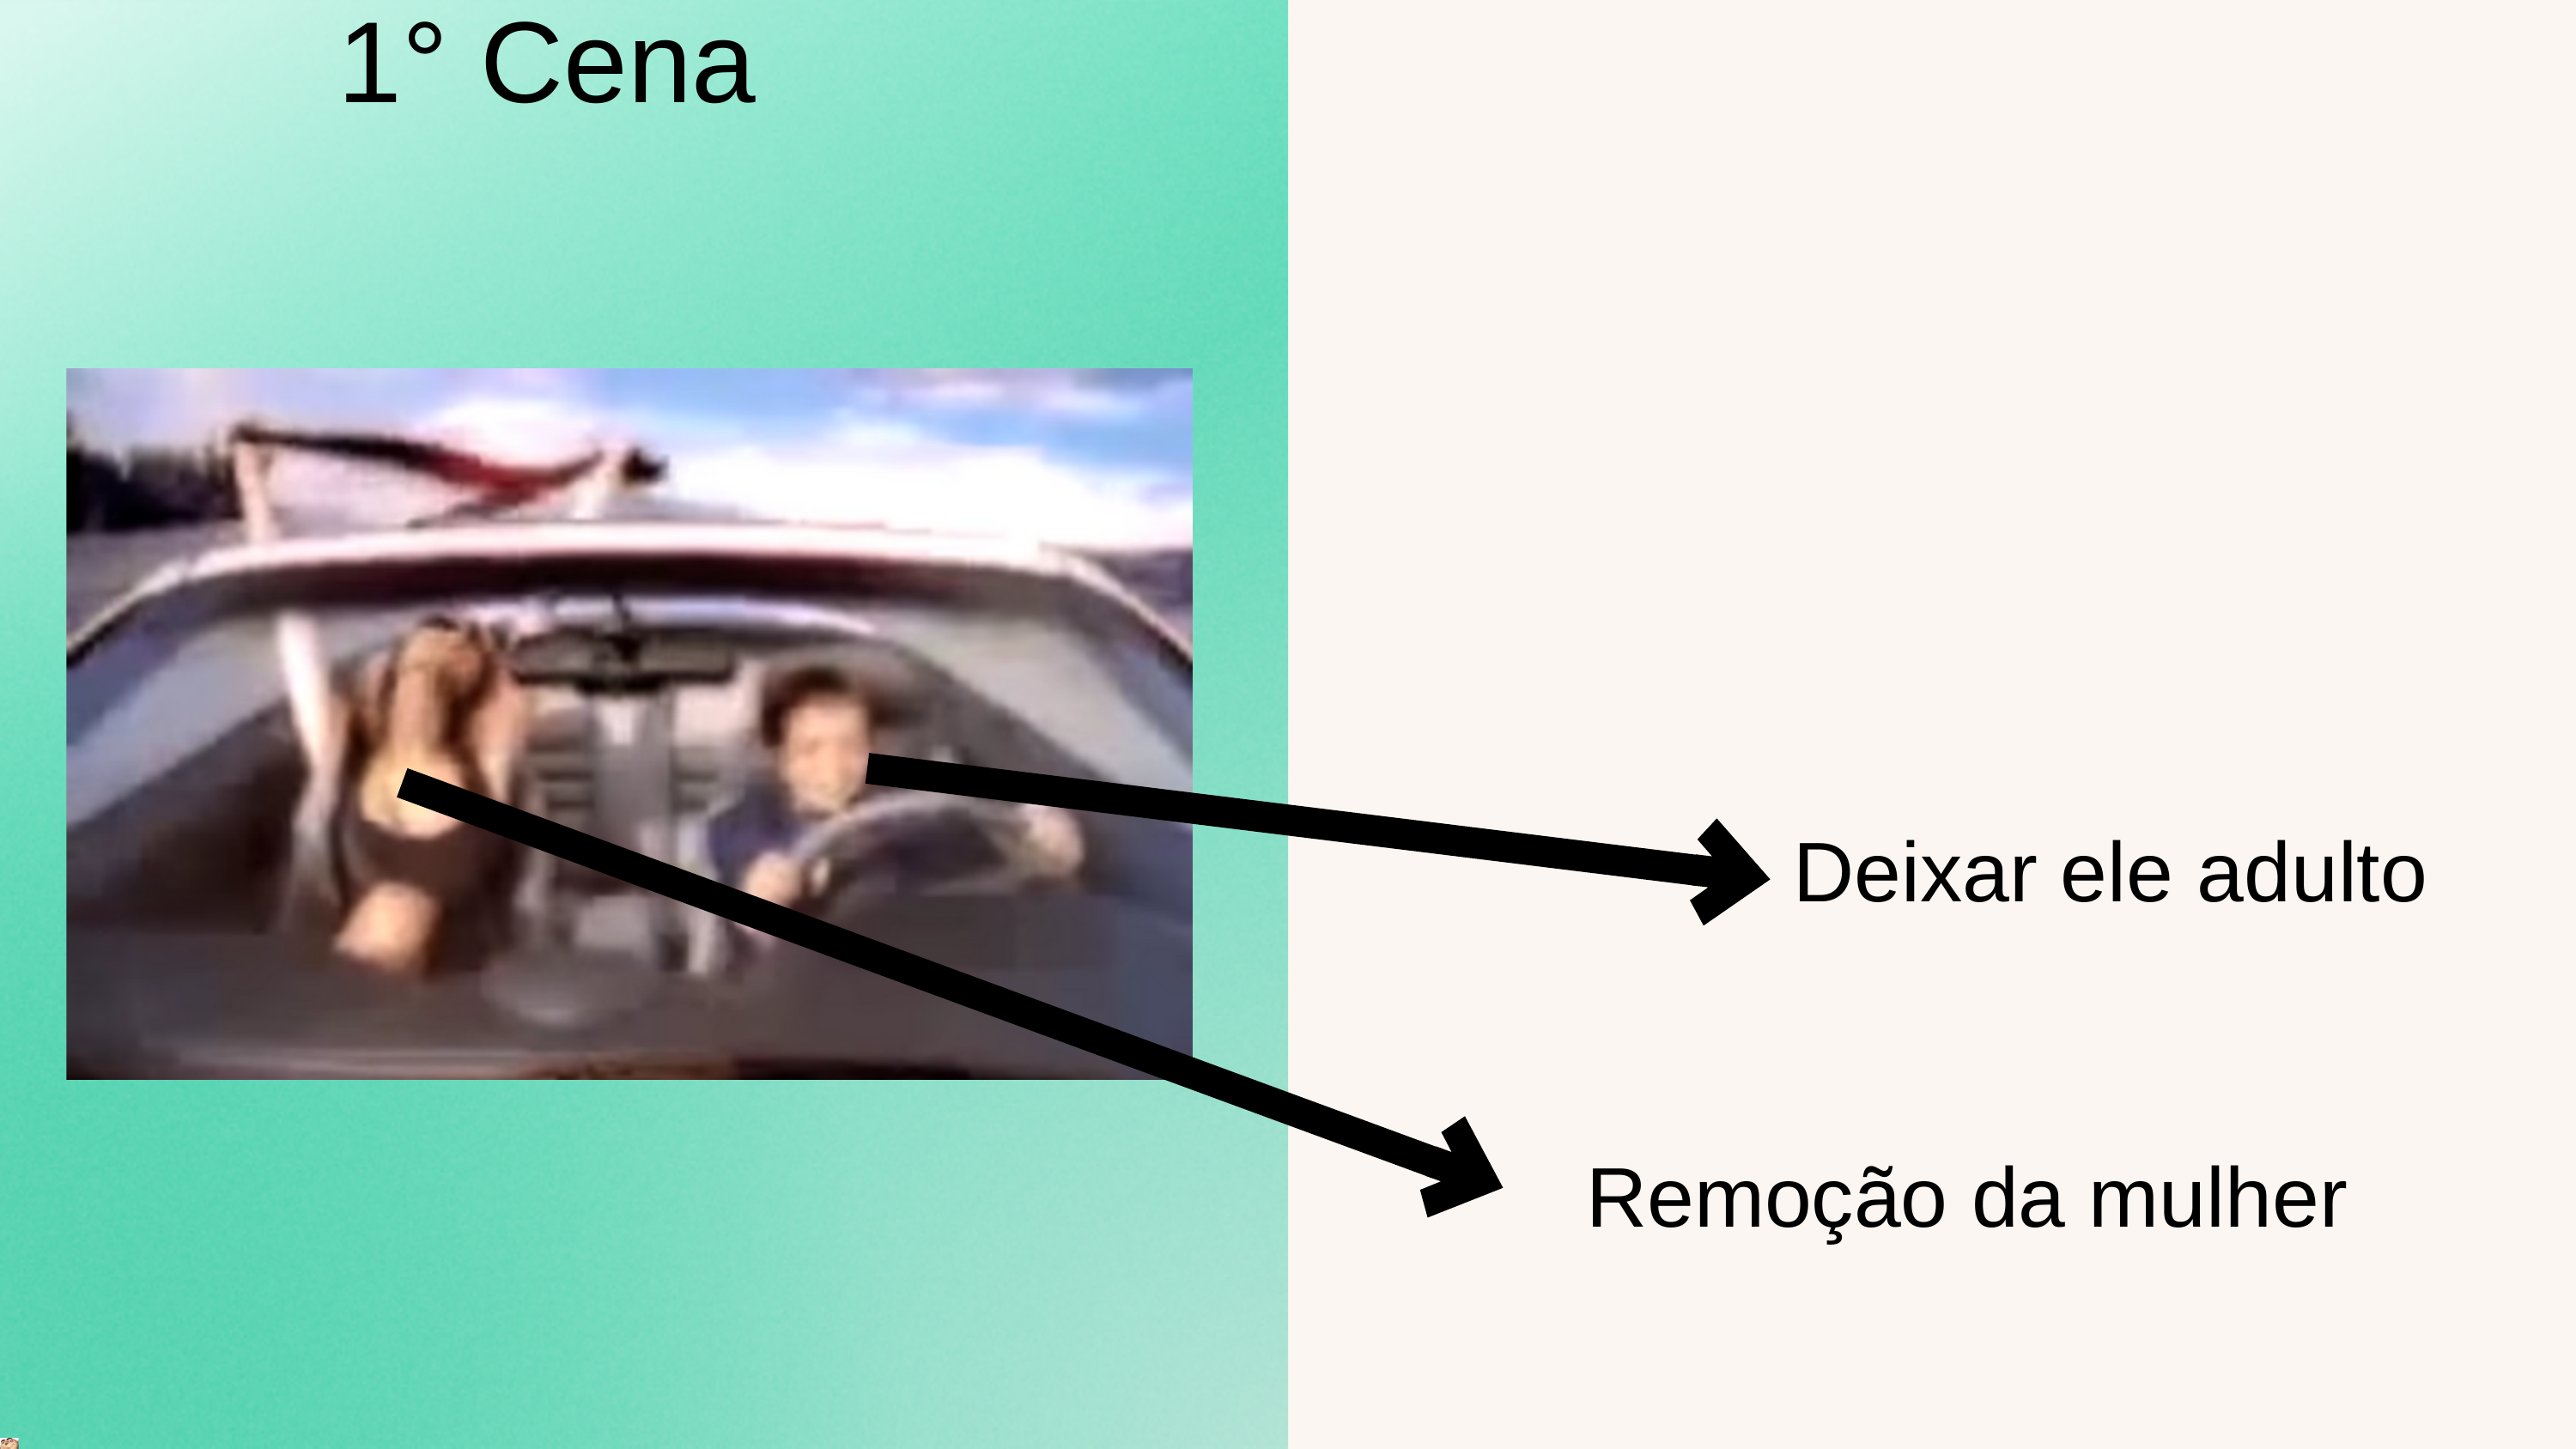

1° Cena

Deixar ele adulto
Remoção da mulher